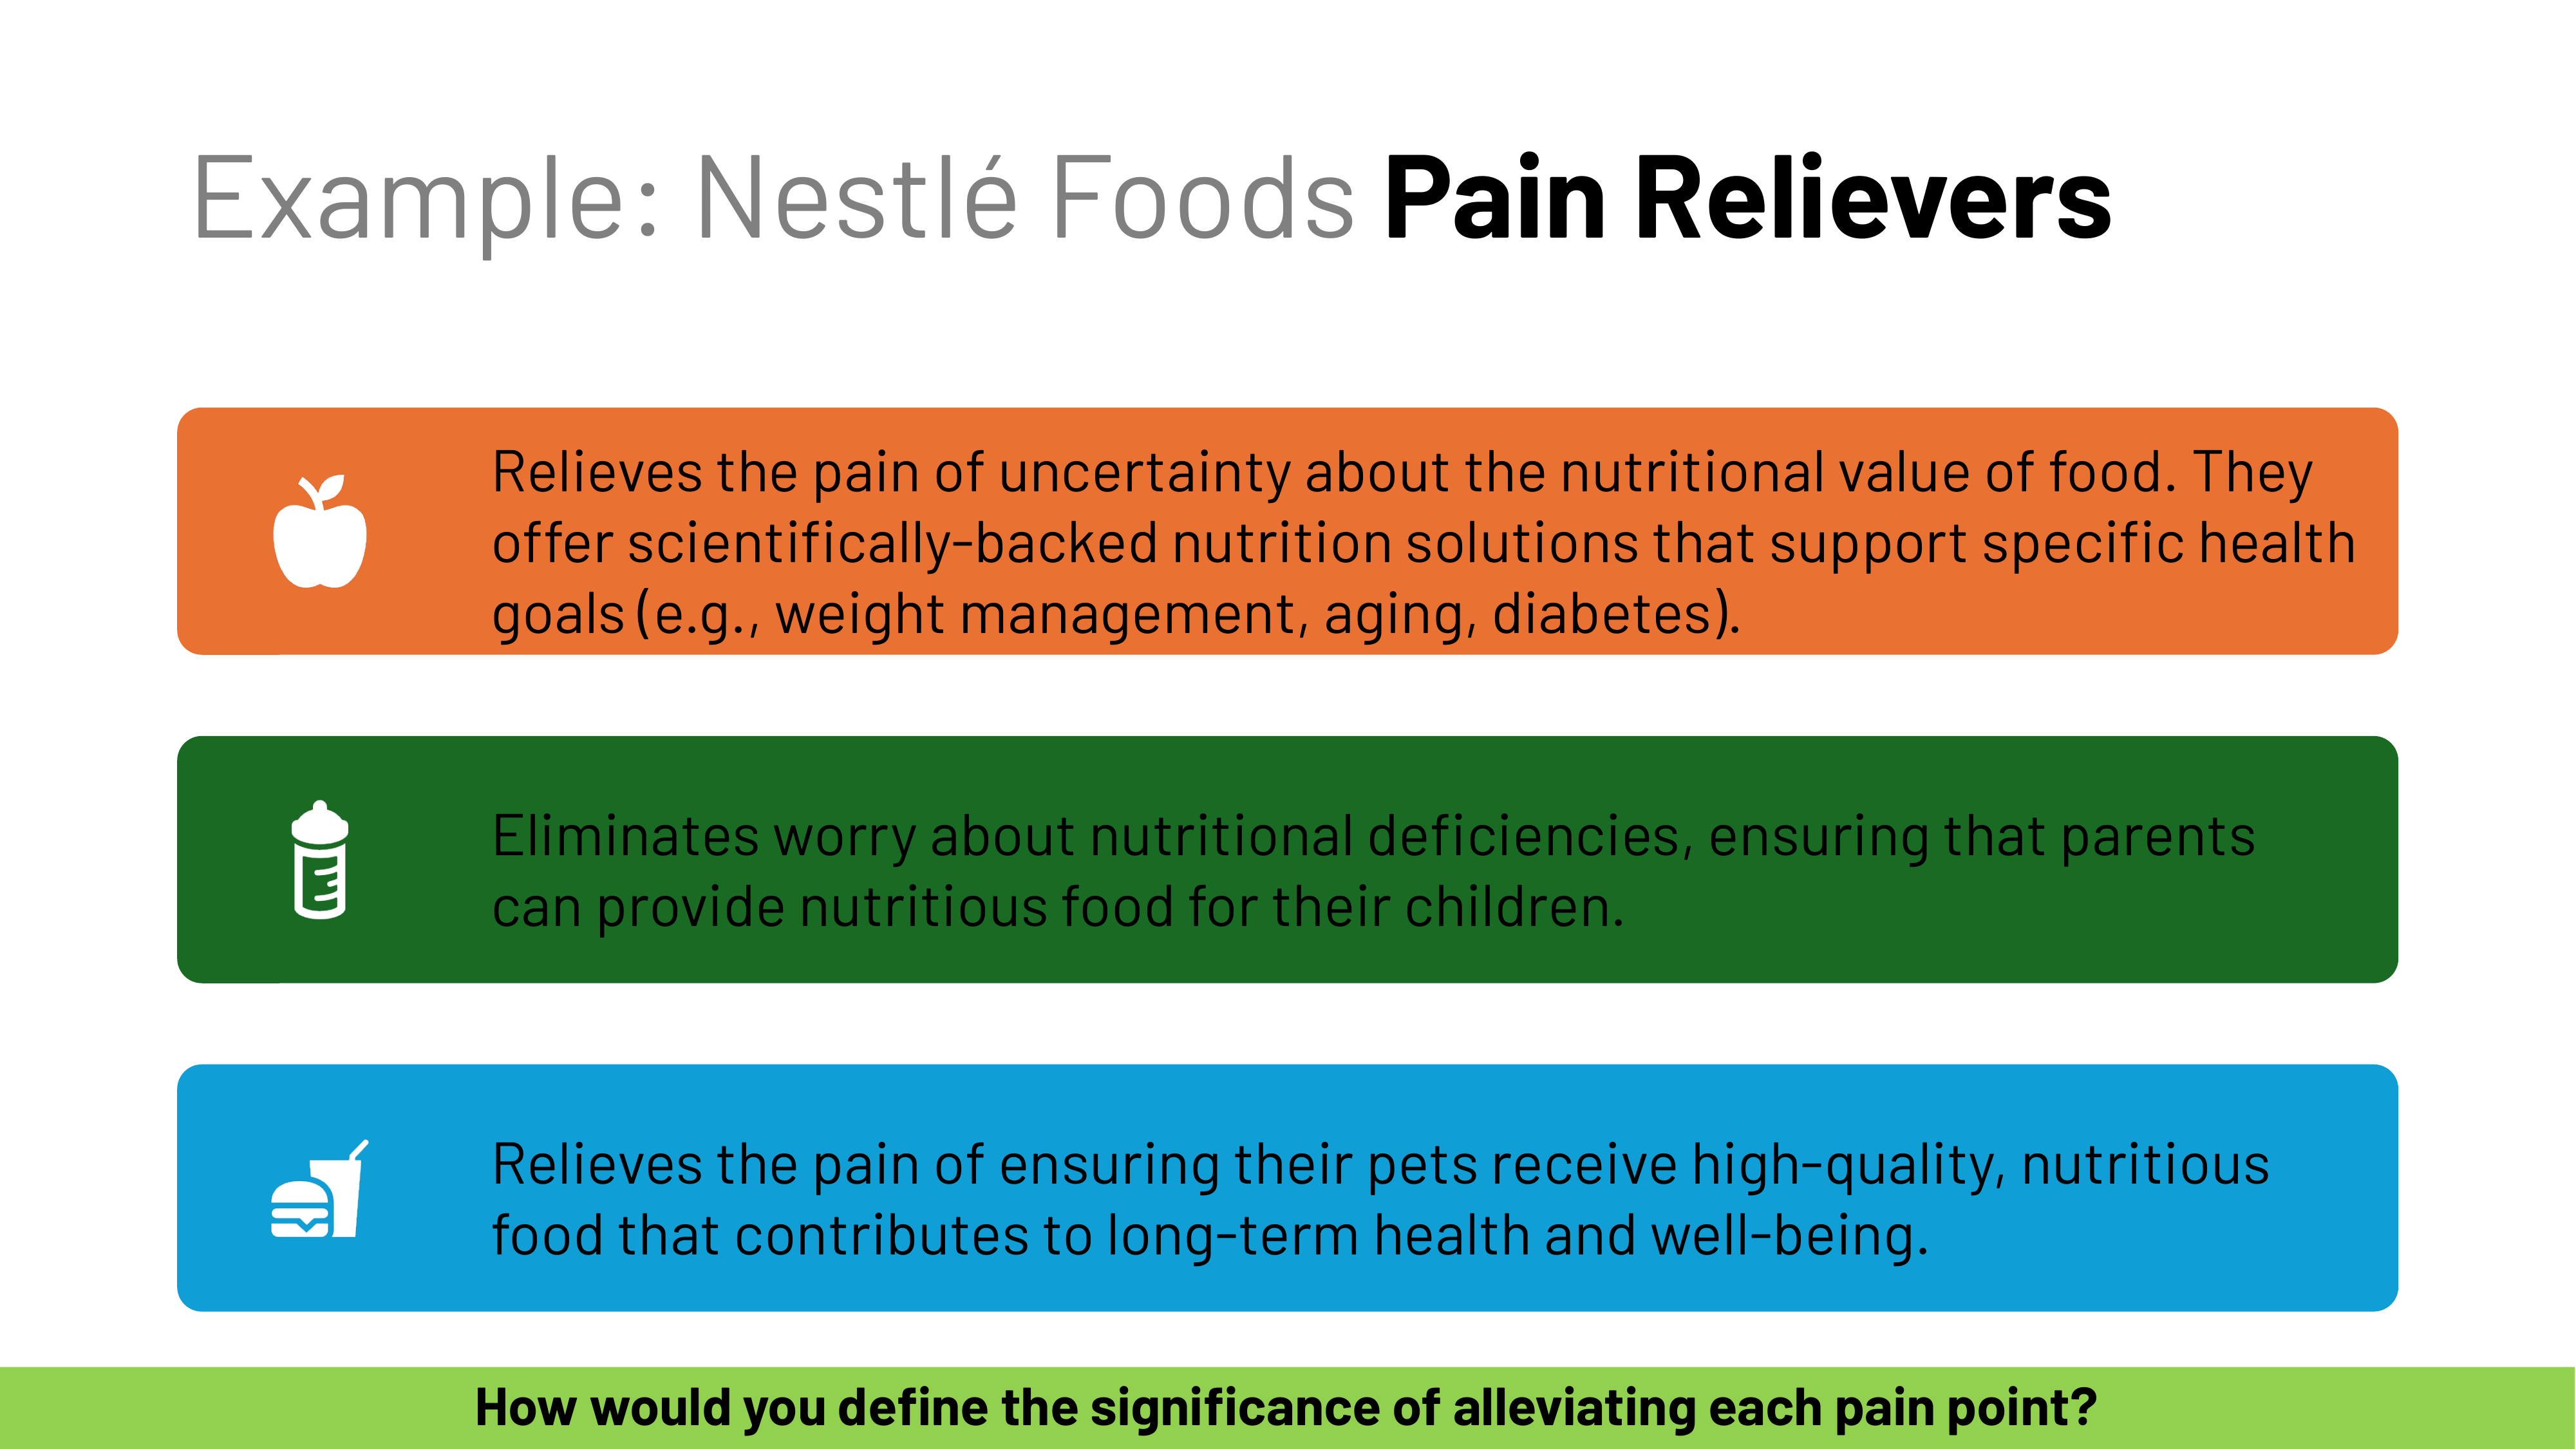

# Example: Nestlé Foods Pain Relievers
Relieves the pain of uncertainty about the nutritional value of food. They offer scientifically-backed nutrition solutions that support specific health goals (e.g., weight management, aging, diabetes).
Eliminates worry about nutritional deficiencies, ensuring that parents can provide nutritious food for their children.
Relieves the pain of ensuring their pets receive high-quality, nutritious food that contributes to long-term health and well-being.
How would you define the significance of alleviating each pain point?